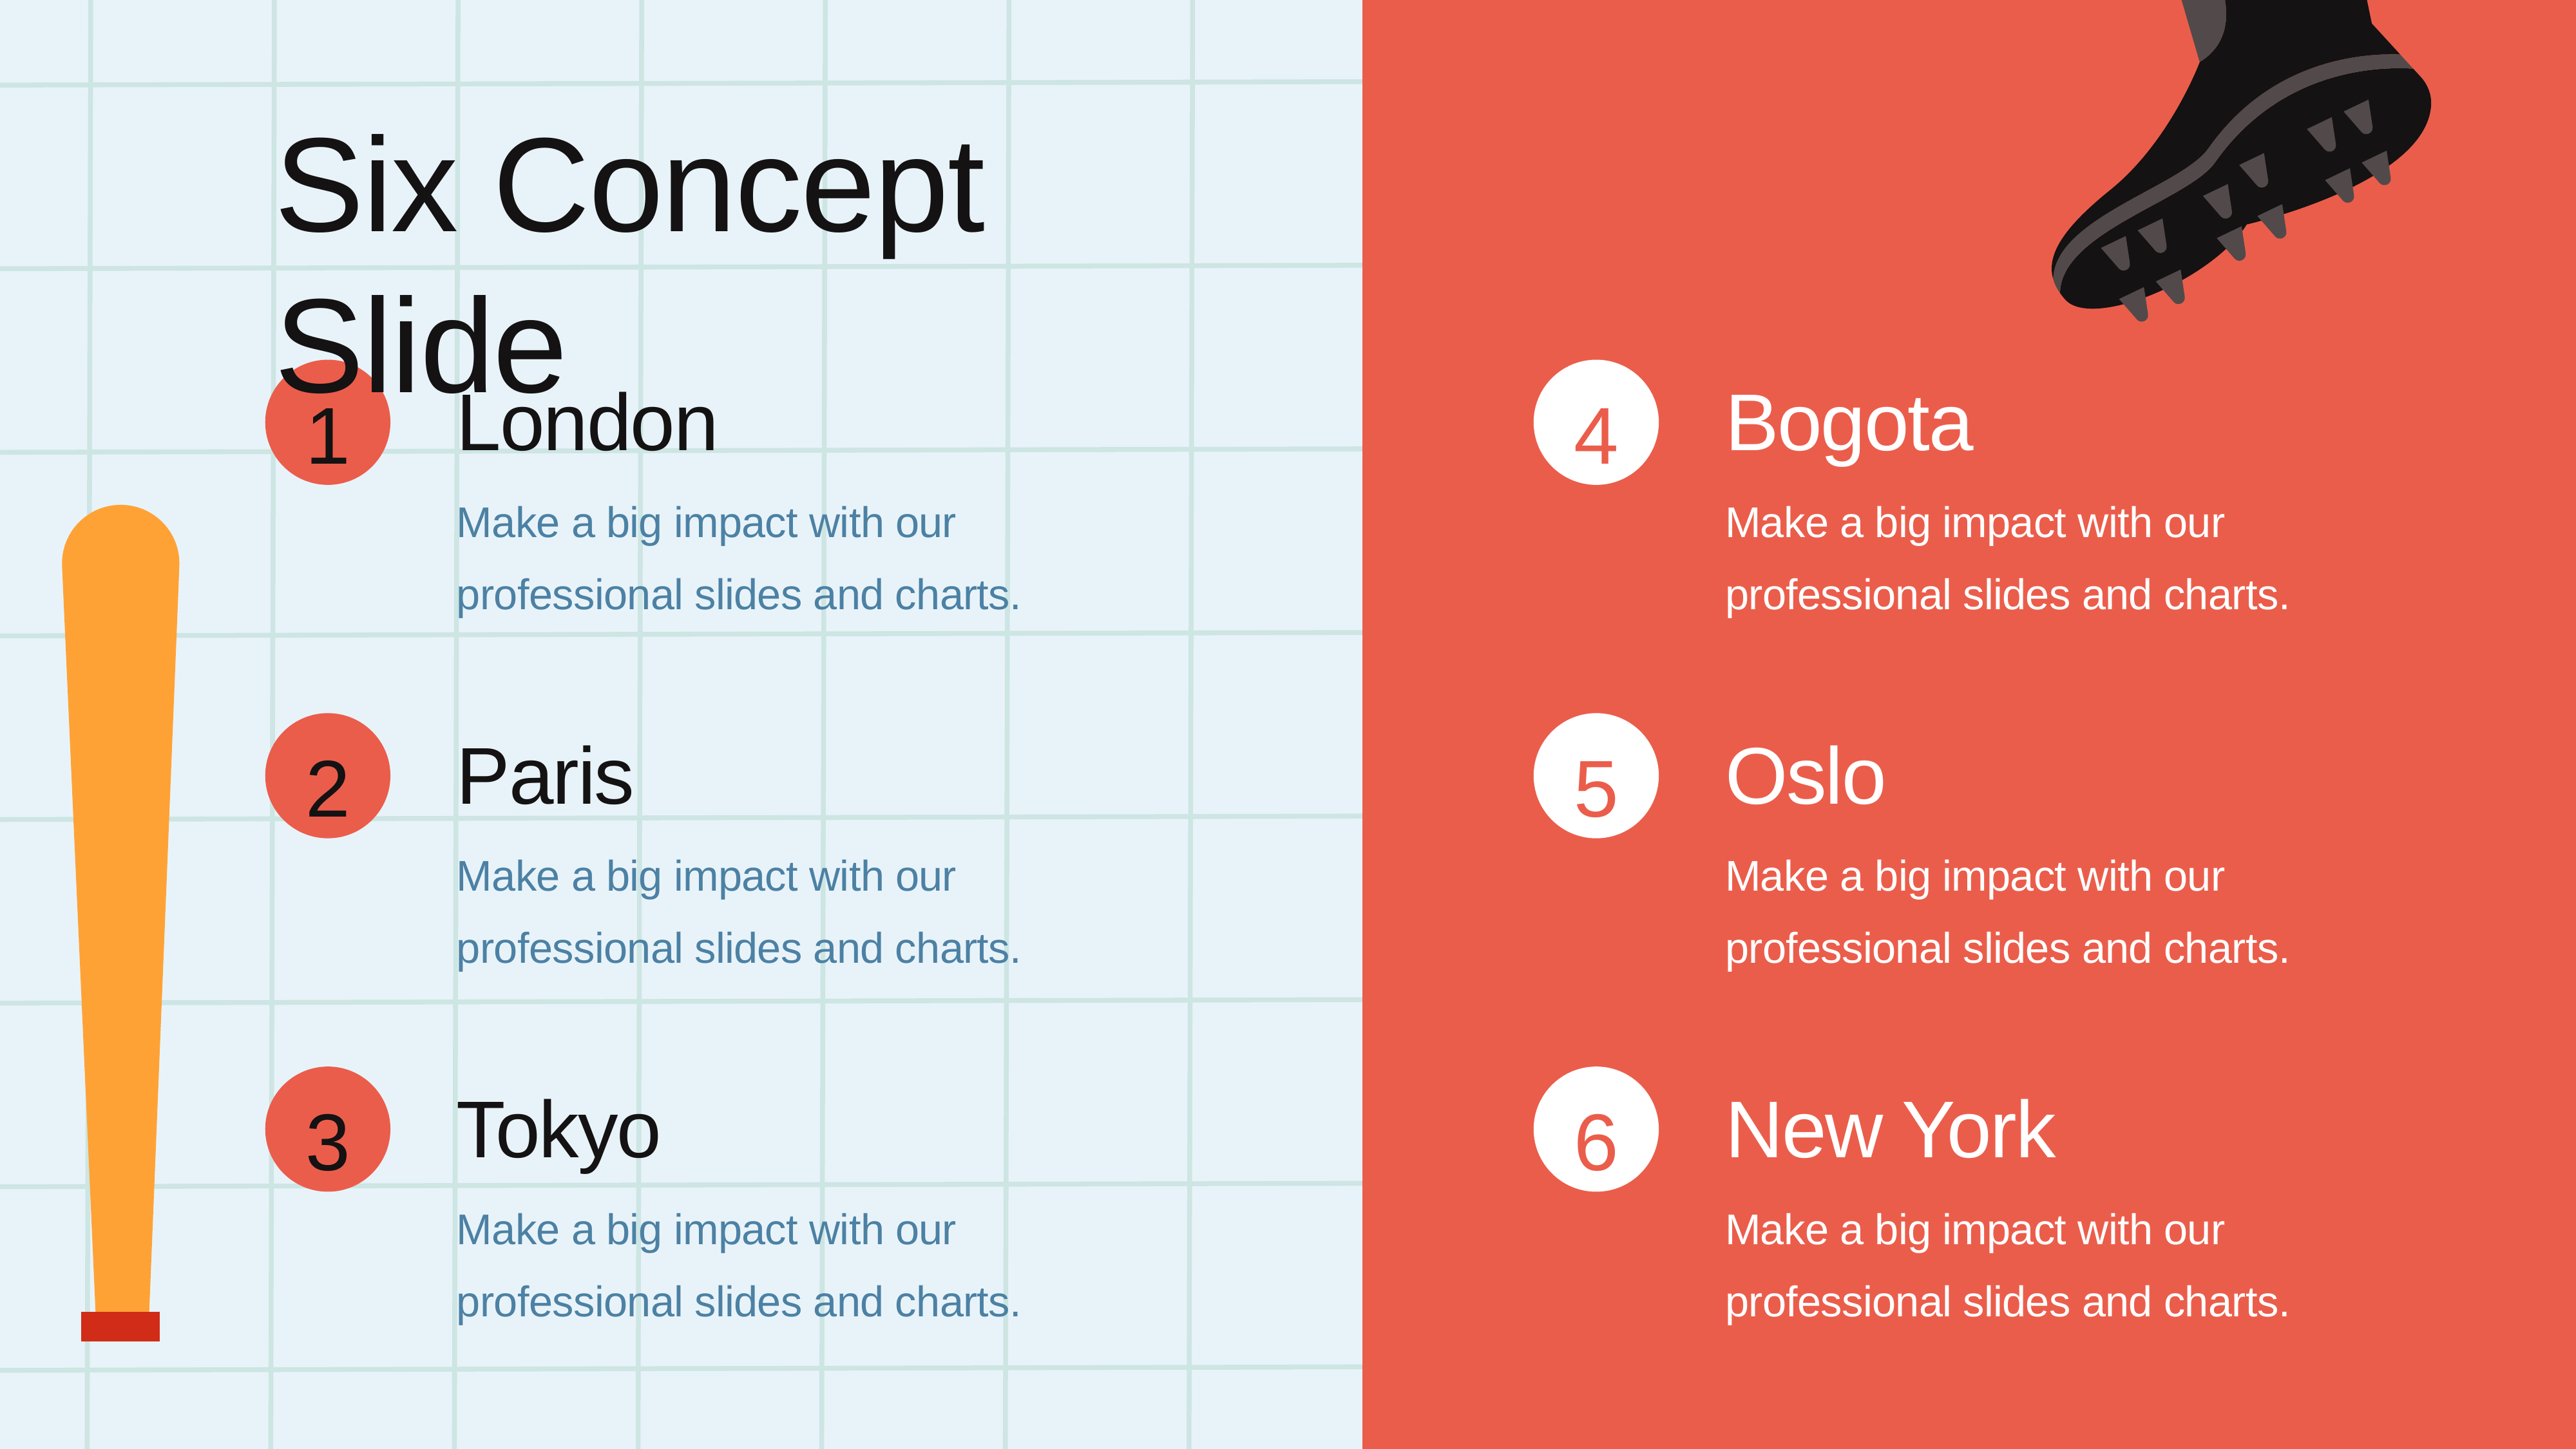

Six Concept Slide
London
Bogota

1
4
Make a big impact with our professional slides and charts.
Make a big impact with our professional slides and charts.

Paris
Oslo

2
5
Make a big impact with our professional slides and charts.
Make a big impact with our professional slides and charts.
Tokyo
New York

3
6
Make a big impact with our professional slides and charts.
Make a big impact with our professional slides and charts.